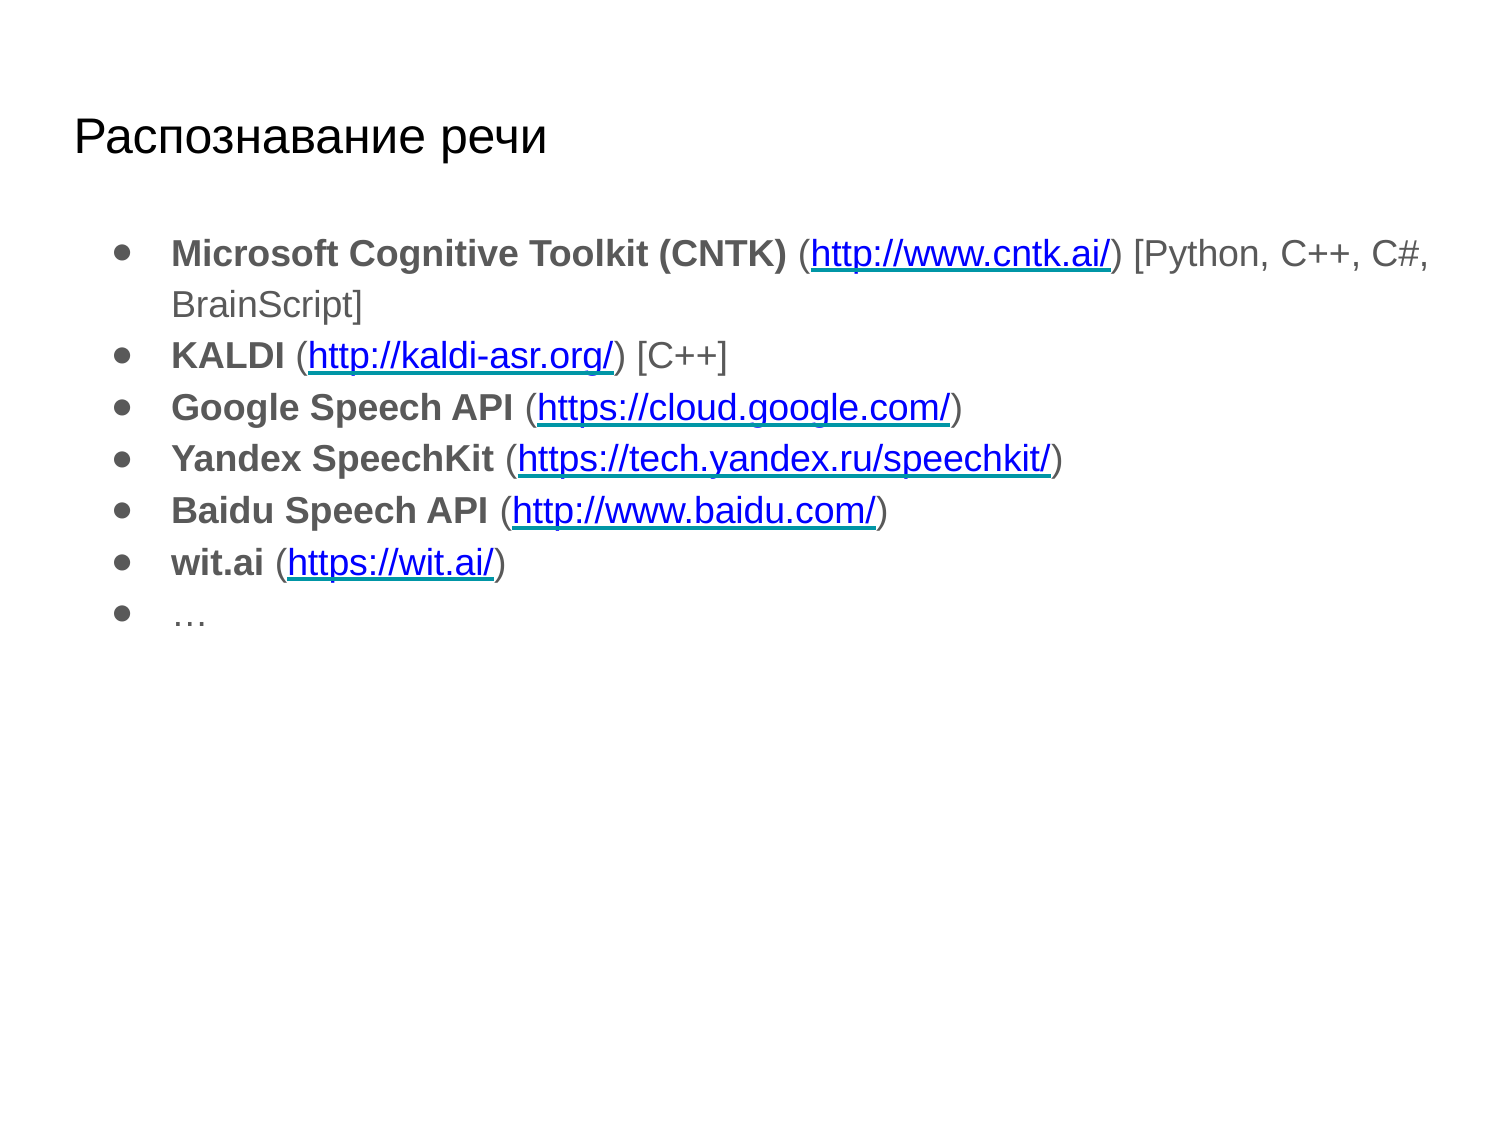

# Распознавание речи
Microsoft Cognitive Toolkit (CNTK) (http://www.cntk.ai/) [Python, C++, C#,  BrainScript]
KALDI (http://kaldi-asr.org/) [C++]
Google Speech API (https://cloud.google.com/)
Yandex SpeechKit (https://tech.yandex.ru/speechkit/)
Baidu Speech API (http://www.baidu.com/)
wit.ai (https://wit.ai/)
…